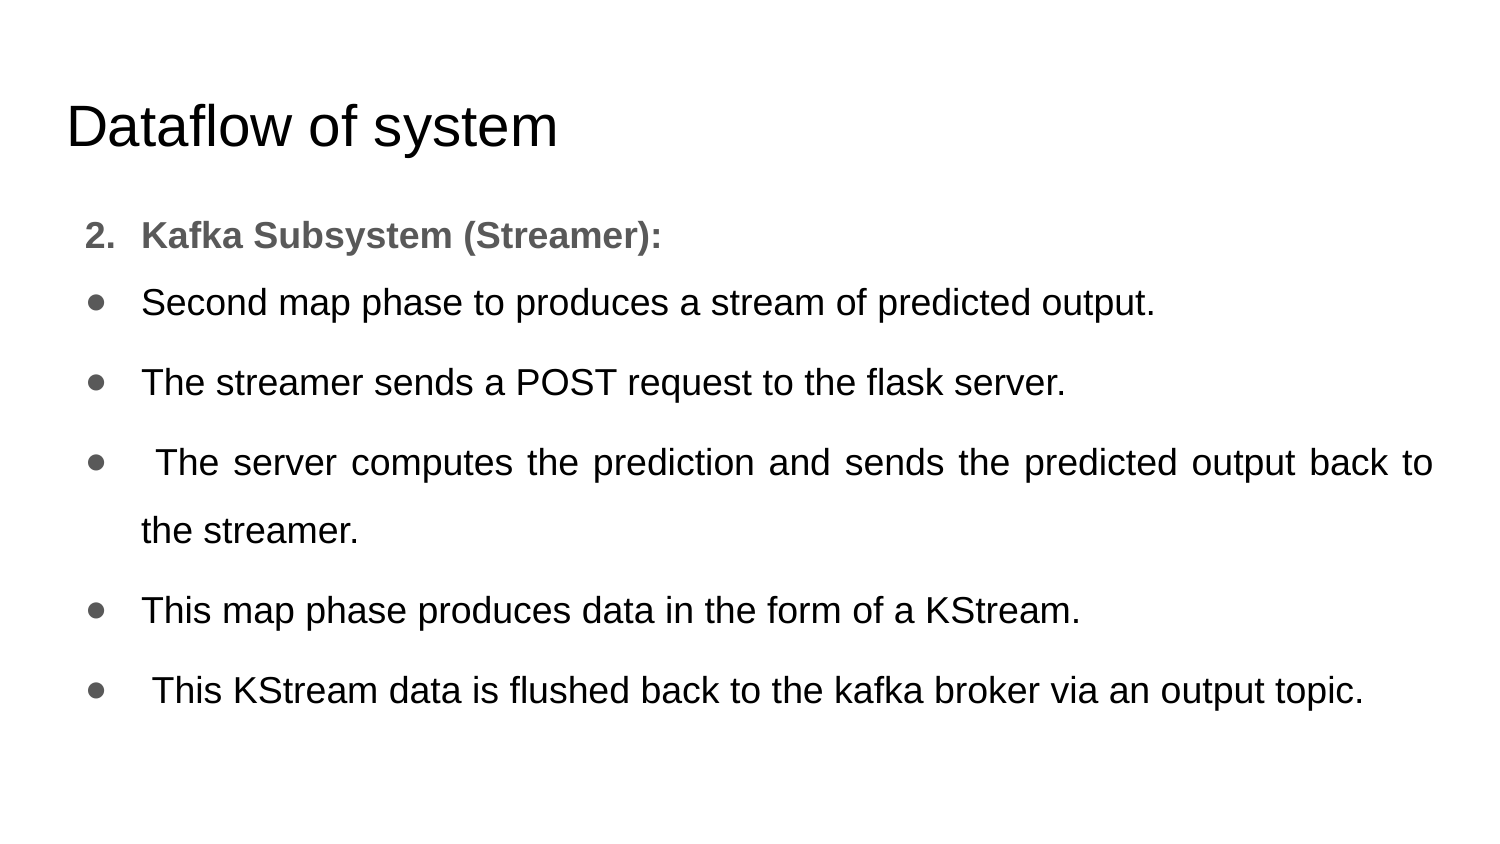

# Dataflow of system

Kafka Subsystem (Streamer):
Second map phase to produces a stream of predicted output.
The streamer sends a POST request to the flask server.
 The server computes the prediction and sends the predicted output back to the streamer.
This map phase produces data in the form of a KStream.
 This KStream data is flushed back to the kafka broker via an output topic.